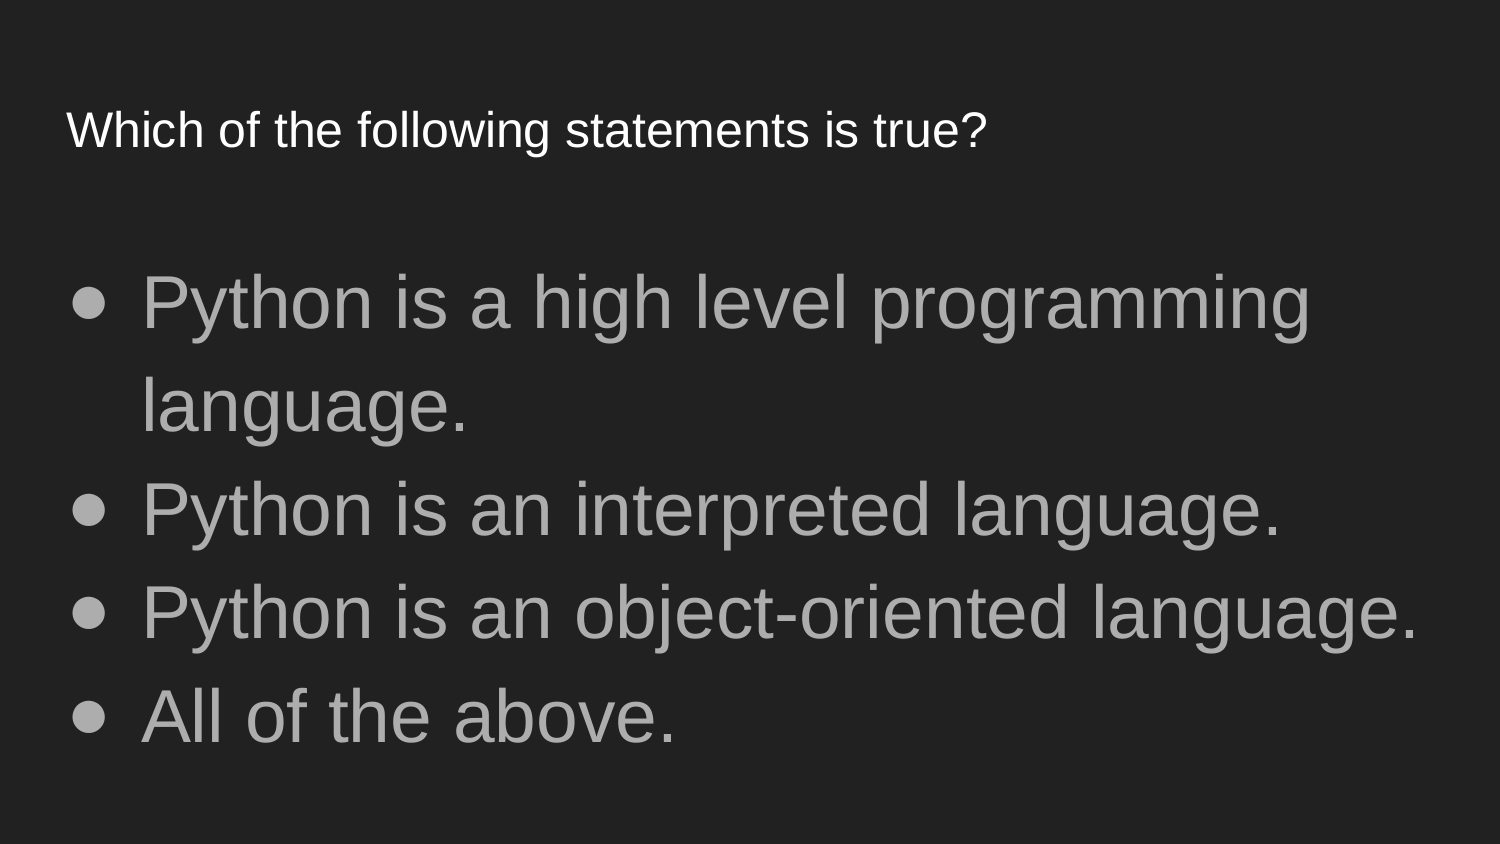

# Which of the following statements is true?

Python is a high level programming language.
Python is an interpreted language.
Python is an object-oriented language.
All of the above.